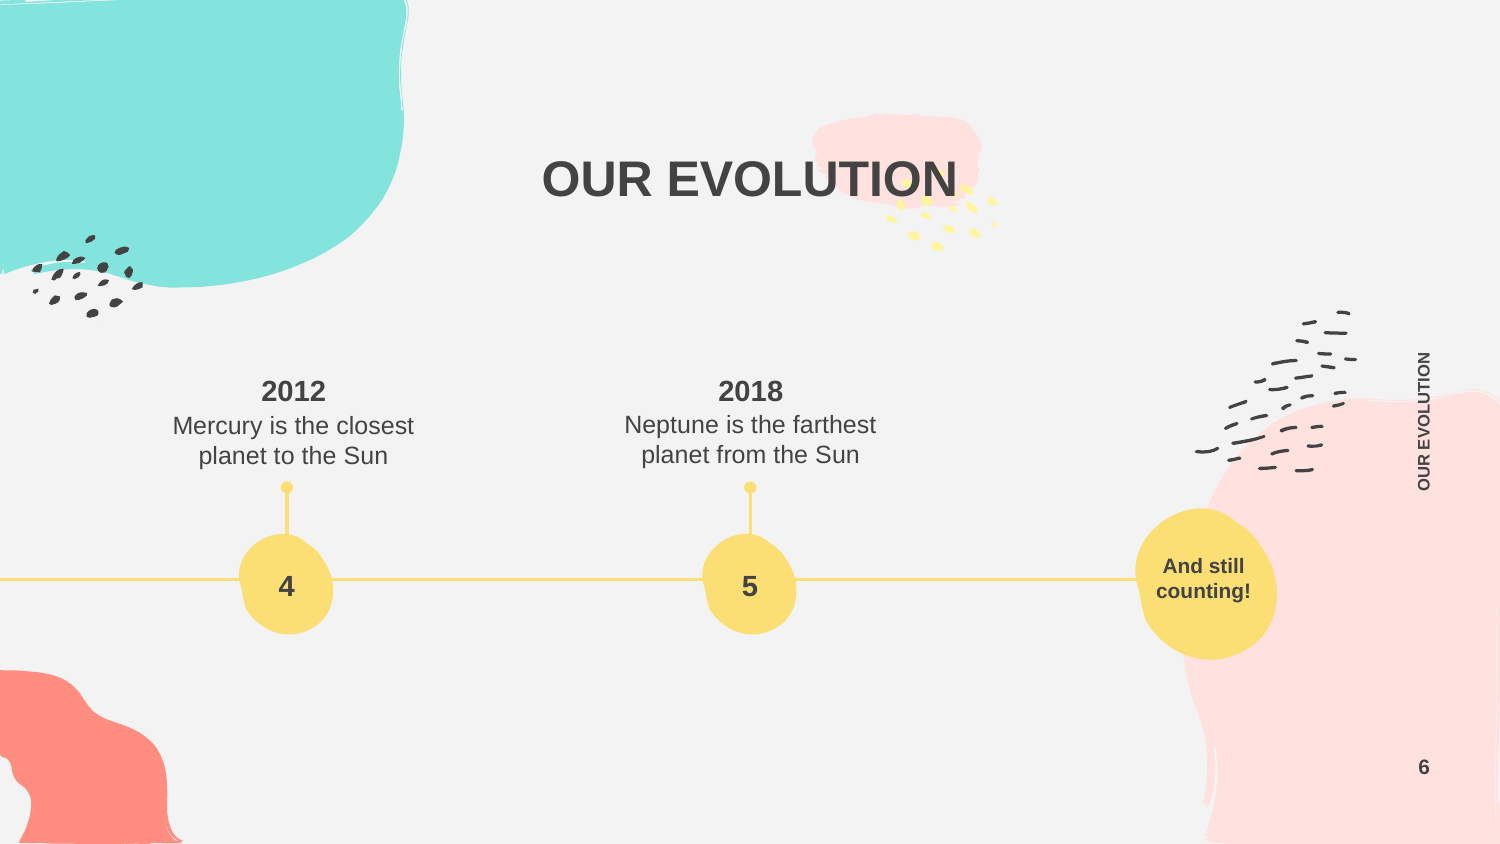

# OUR EVOLUTION
2012
2018
Neptune is the farthest planet from the Sun
Mercury is the closest planet to the Sun
OUR EVOLUTION

And still counting!
4
5
6